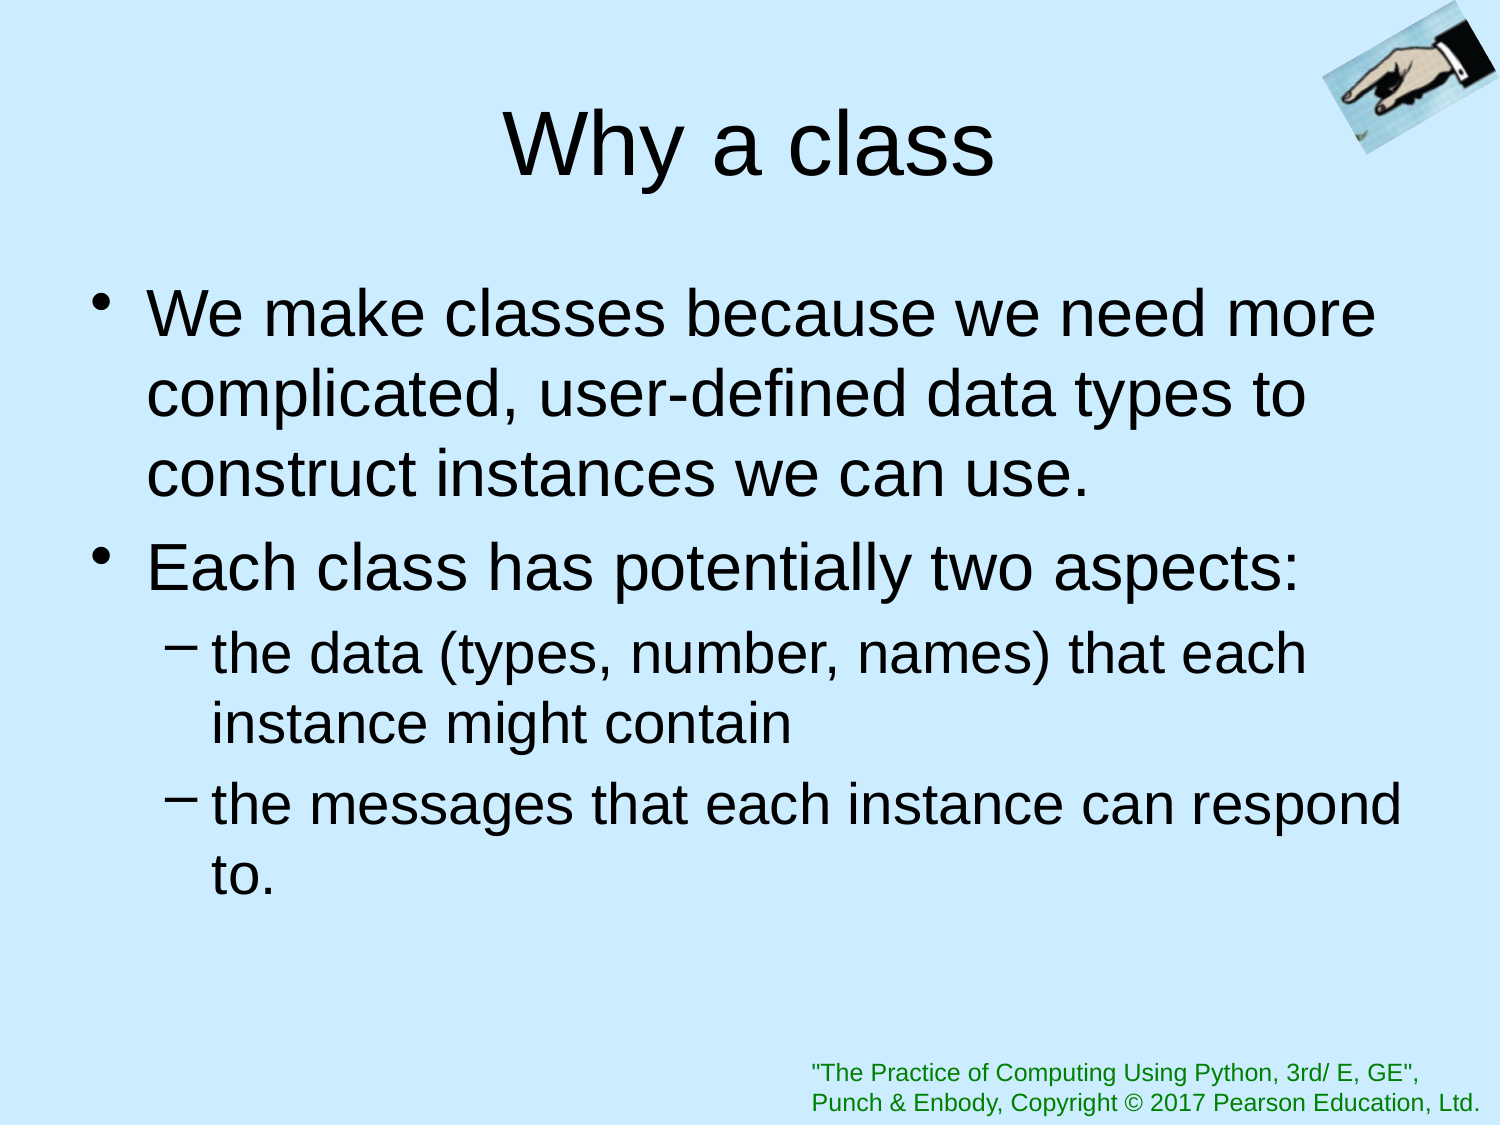

# Why a class
We make classes because we need more complicated, user-defined data types to construct instances we can use.
Each class has potentially two aspects:
the data (types, number, names) that each instance might contain
the messages that each instance can respond to.